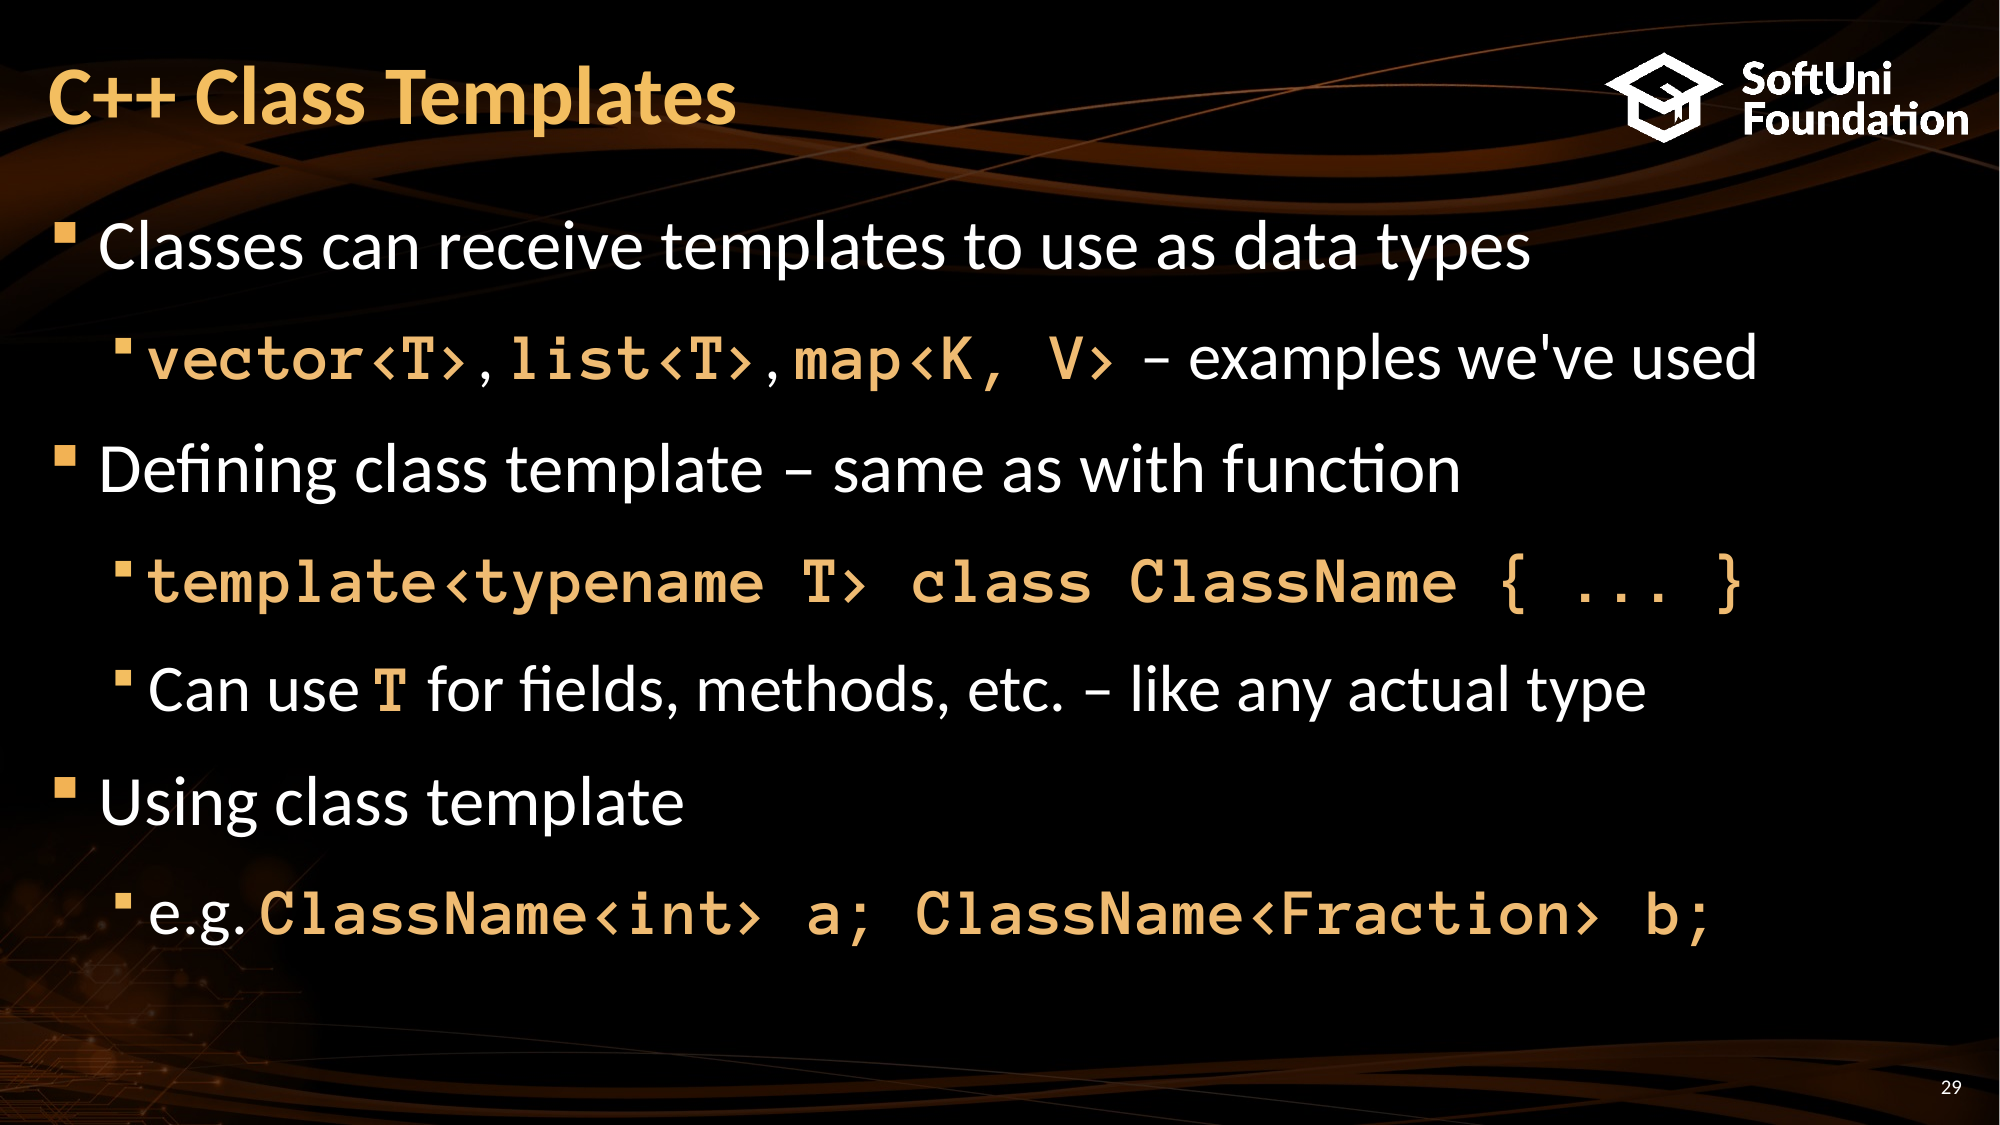

# C++ Class Templates
Classes can receive templates to use as data types
vector<T>, list<T>, map<K, V> – examples we've used
Defining class template – same as with function
template<typename T> class ClassName { ... }
Can use T for fields, methods, etc. – like any actual type
Using class template
e.g. ClassName<int> a; ClassName<Fraction> b;
29